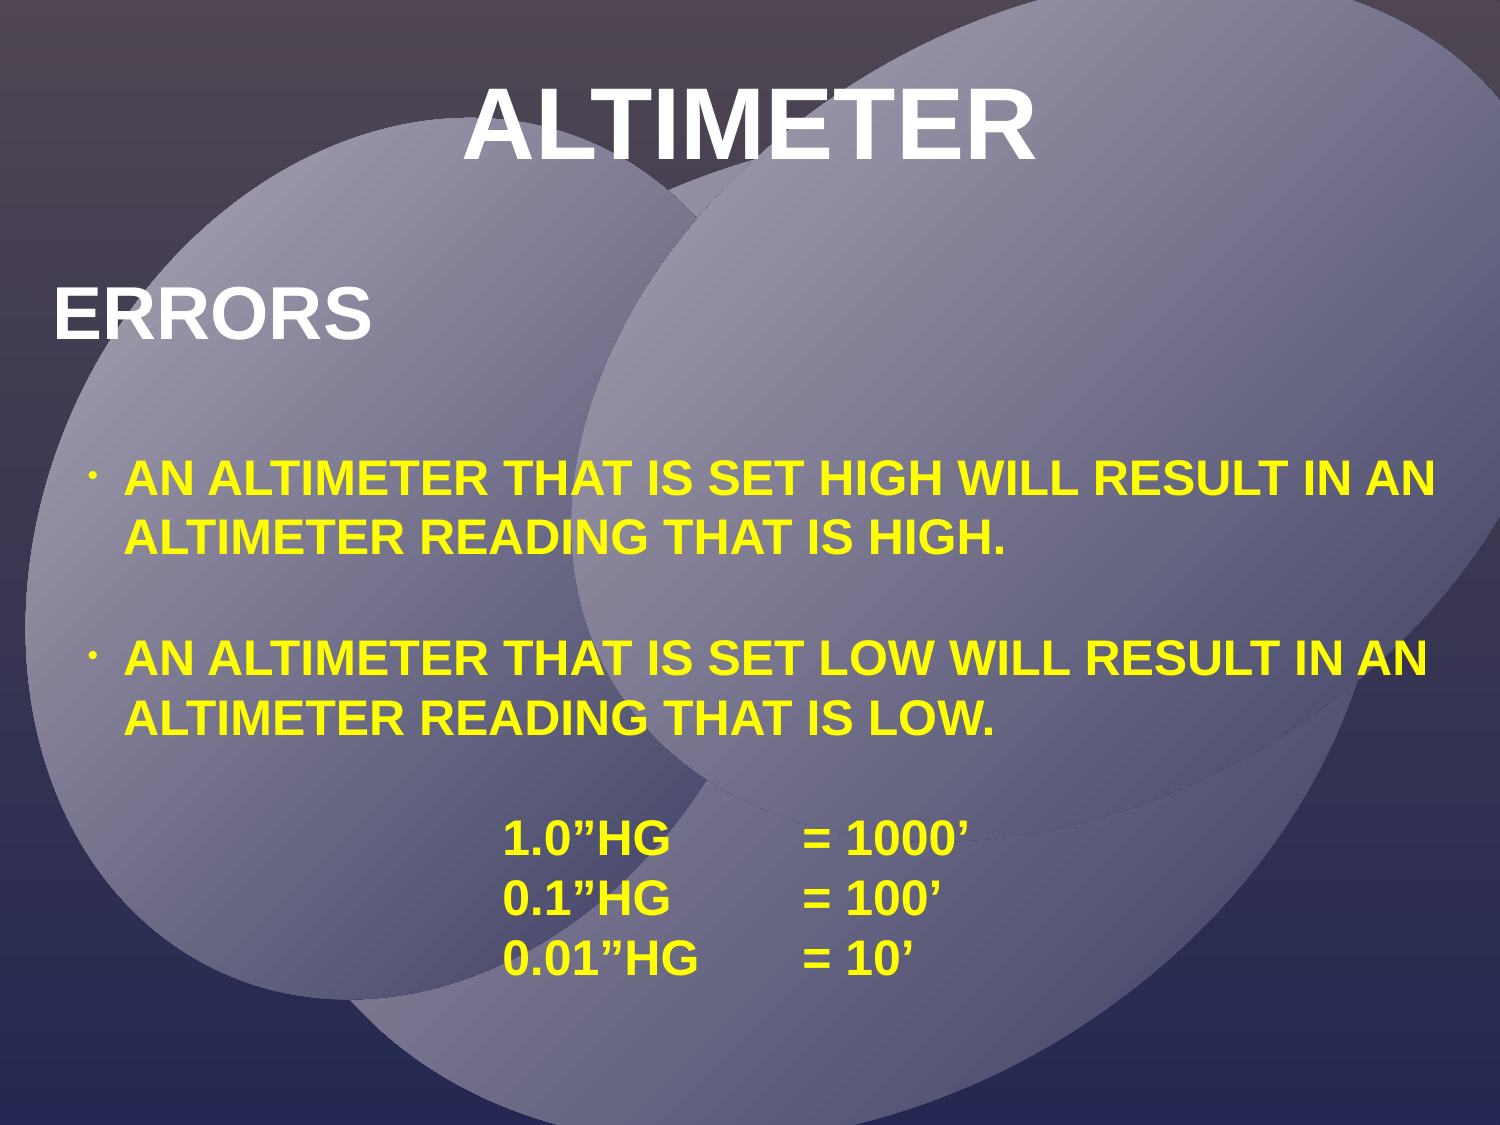

ALTIMETER
ERRORS

AN ALTIMETER THAT IS SET HIGH WILL RESULT IN AN ALTIMETER READING THAT IS HIGH.

AN ALTIMETER THAT IS SET LOW WILL RESULT IN AN ALTIMETER READING THAT IS LOW.

			1.0”HG 	= 1000’
			0.1”HG 	= 100’
			0.01”HG 	= 10’